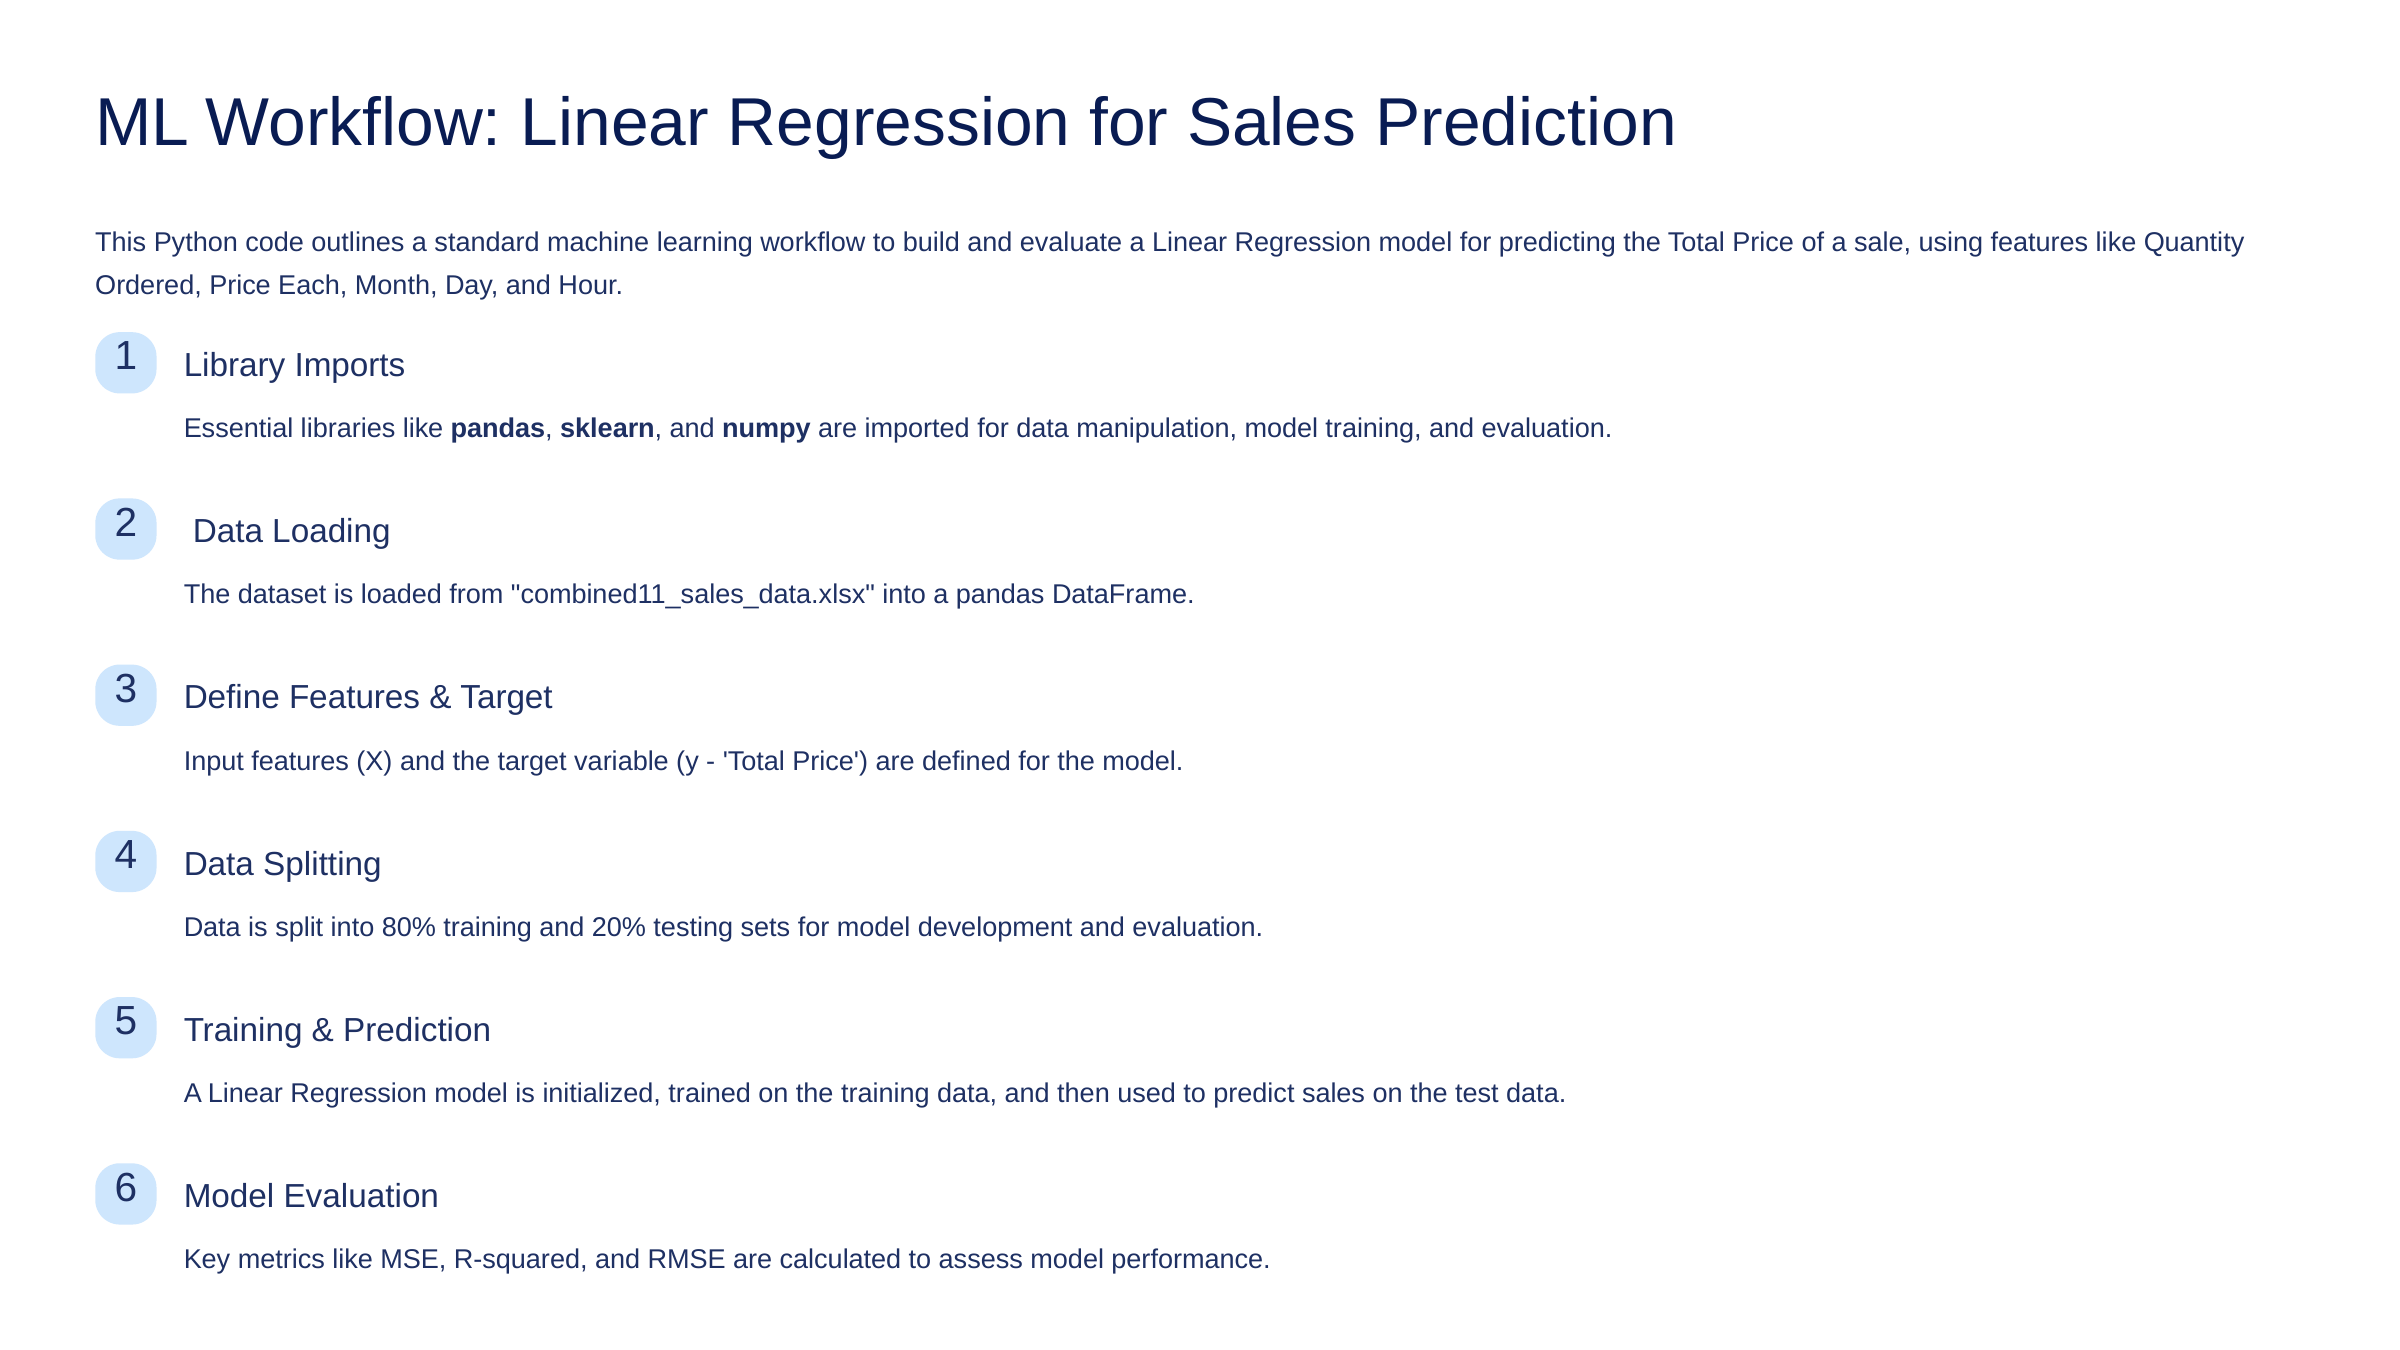

ML Workflow: Linear Regression for Sales Prediction
This Python code outlines a standard machine learning workflow to build and evaluate a Linear Regression model for predicting the Total Price of a sale, using features like Quantity Ordered, Price Each, Month, Day, and Hour.

1
Library Imports
Essential libraries like pandas, sklearn, and numpy are imported for data manipulation, model training, and evaluation.

2
 Data Loading
The dataset is loaded from "combined11_sales_data.xlsx" into a pandas DataFrame.

3
Define Features & Target
Input features (X) and the target variable (y - 'Total Price') are defined for the model.

4
Data Splitting
Data is split into 80% training and 20% testing sets for model development and evaluation.

5
Training & Prediction
A Linear Regression model is initialized, trained on the training data, and then used to predict sales on the test data.

6
Model Evaluation
Key metrics like MSE, R-squared, and RMSE are calculated to assess model performance.